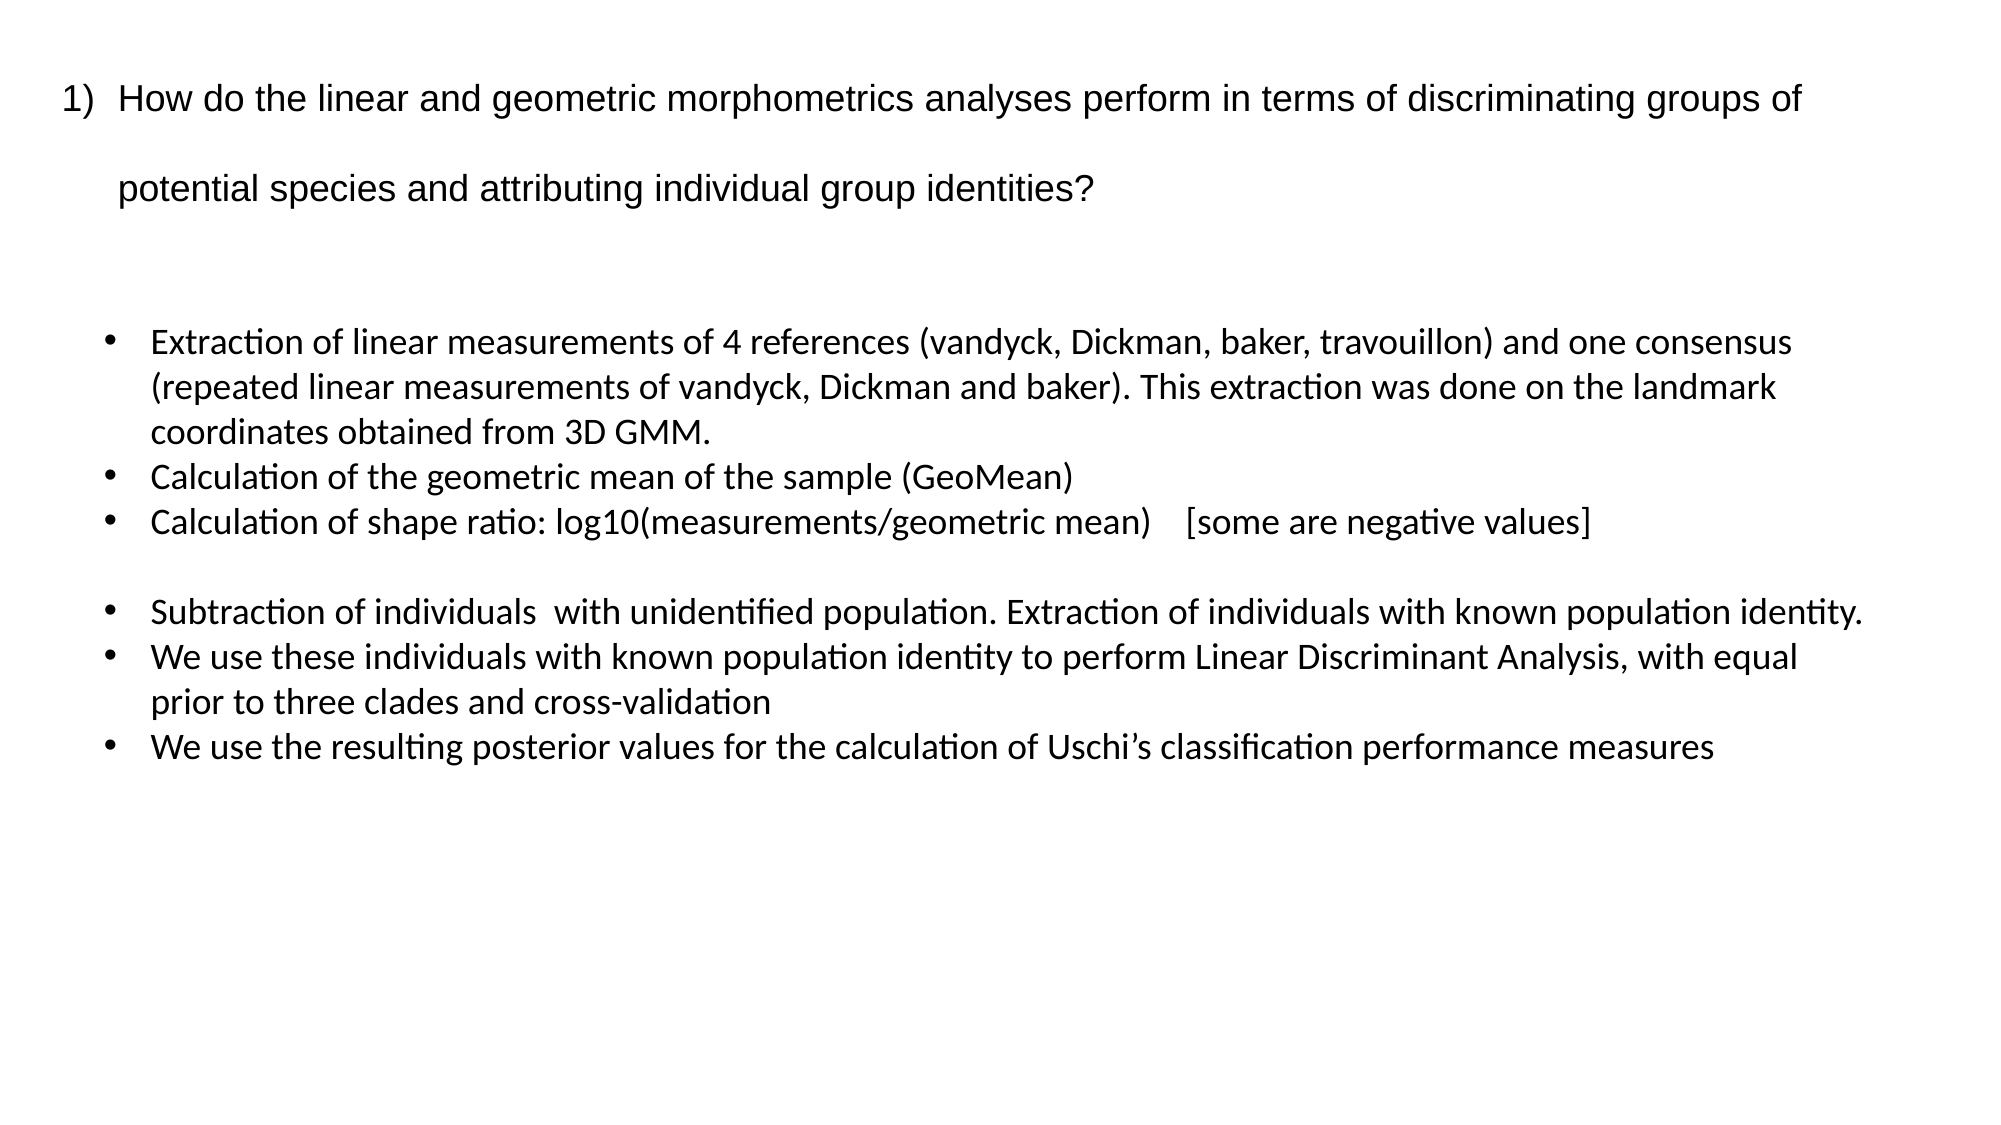

How do the linear and geometric morphometrics analyses perform in terms of discriminating groups of potential species and attributing individual group identities?
Extraction of linear measurements of 4 references (vandyck, Dickman, baker, travouillon) and one consensus (repeated linear measurements of vandyck, Dickman and baker). This extraction was done on the landmark coordinates obtained from 3D GMM.
Calculation of the geometric mean of the sample (GeoMean)
Calculation of shape ratio: log10(measurements/geometric mean)    [some are negative values]

Subtraction of individuals  with unidentified population. Extraction of individuals with known population identity.
We use these individuals with known population identity to perform Linear Discriminant Analysis, with equal prior to three clades and cross-validation
We use the resulting posterior values for the calculation of Uschi’s classification performance measures